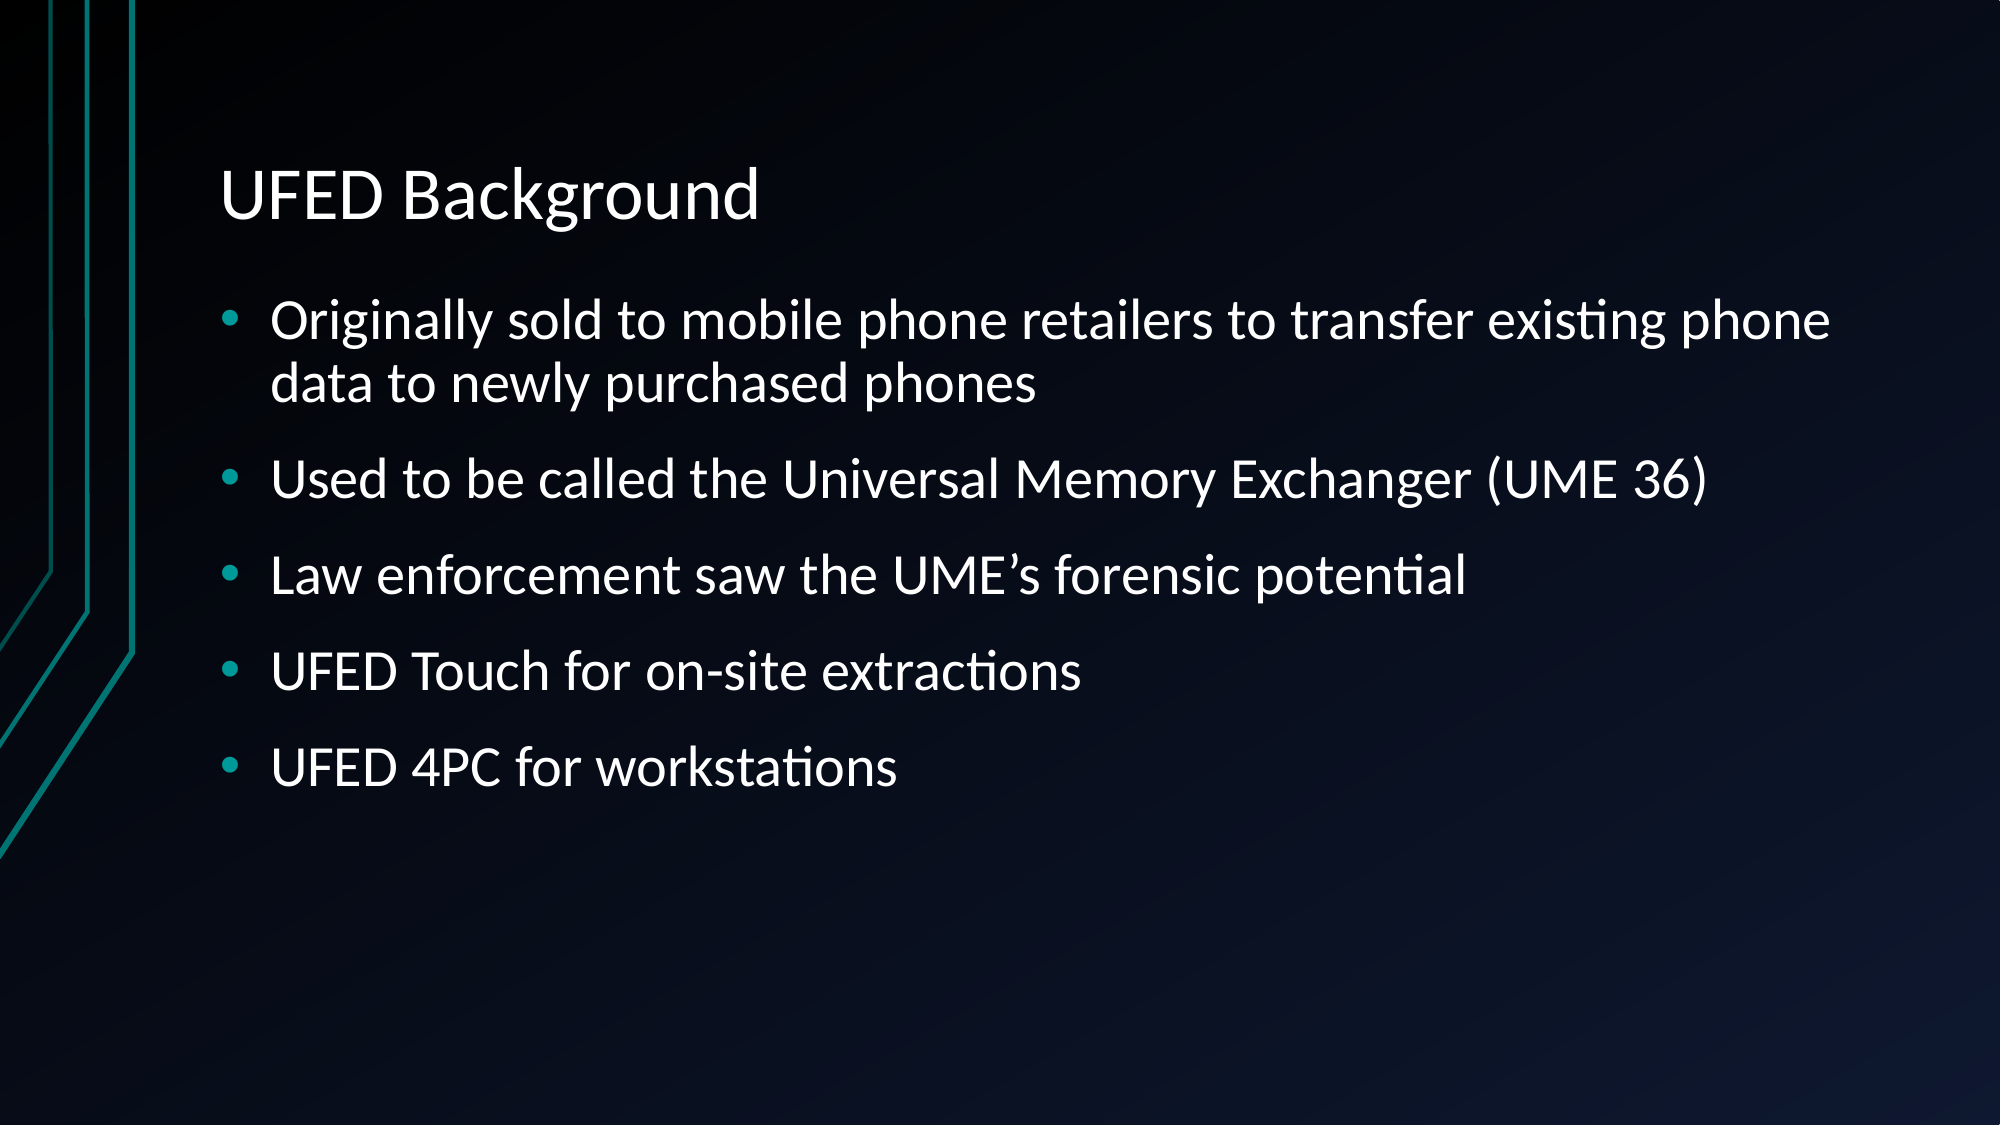

# UFED Background
Originally sold to mobile phone retailers to transfer existing phone data to newly purchased phones
Used to be called the Universal Memory Exchanger (UME 36)
Law enforcement saw the UME’s forensic potential
UFED Touch for on-site extractions
UFED 4PC for workstations